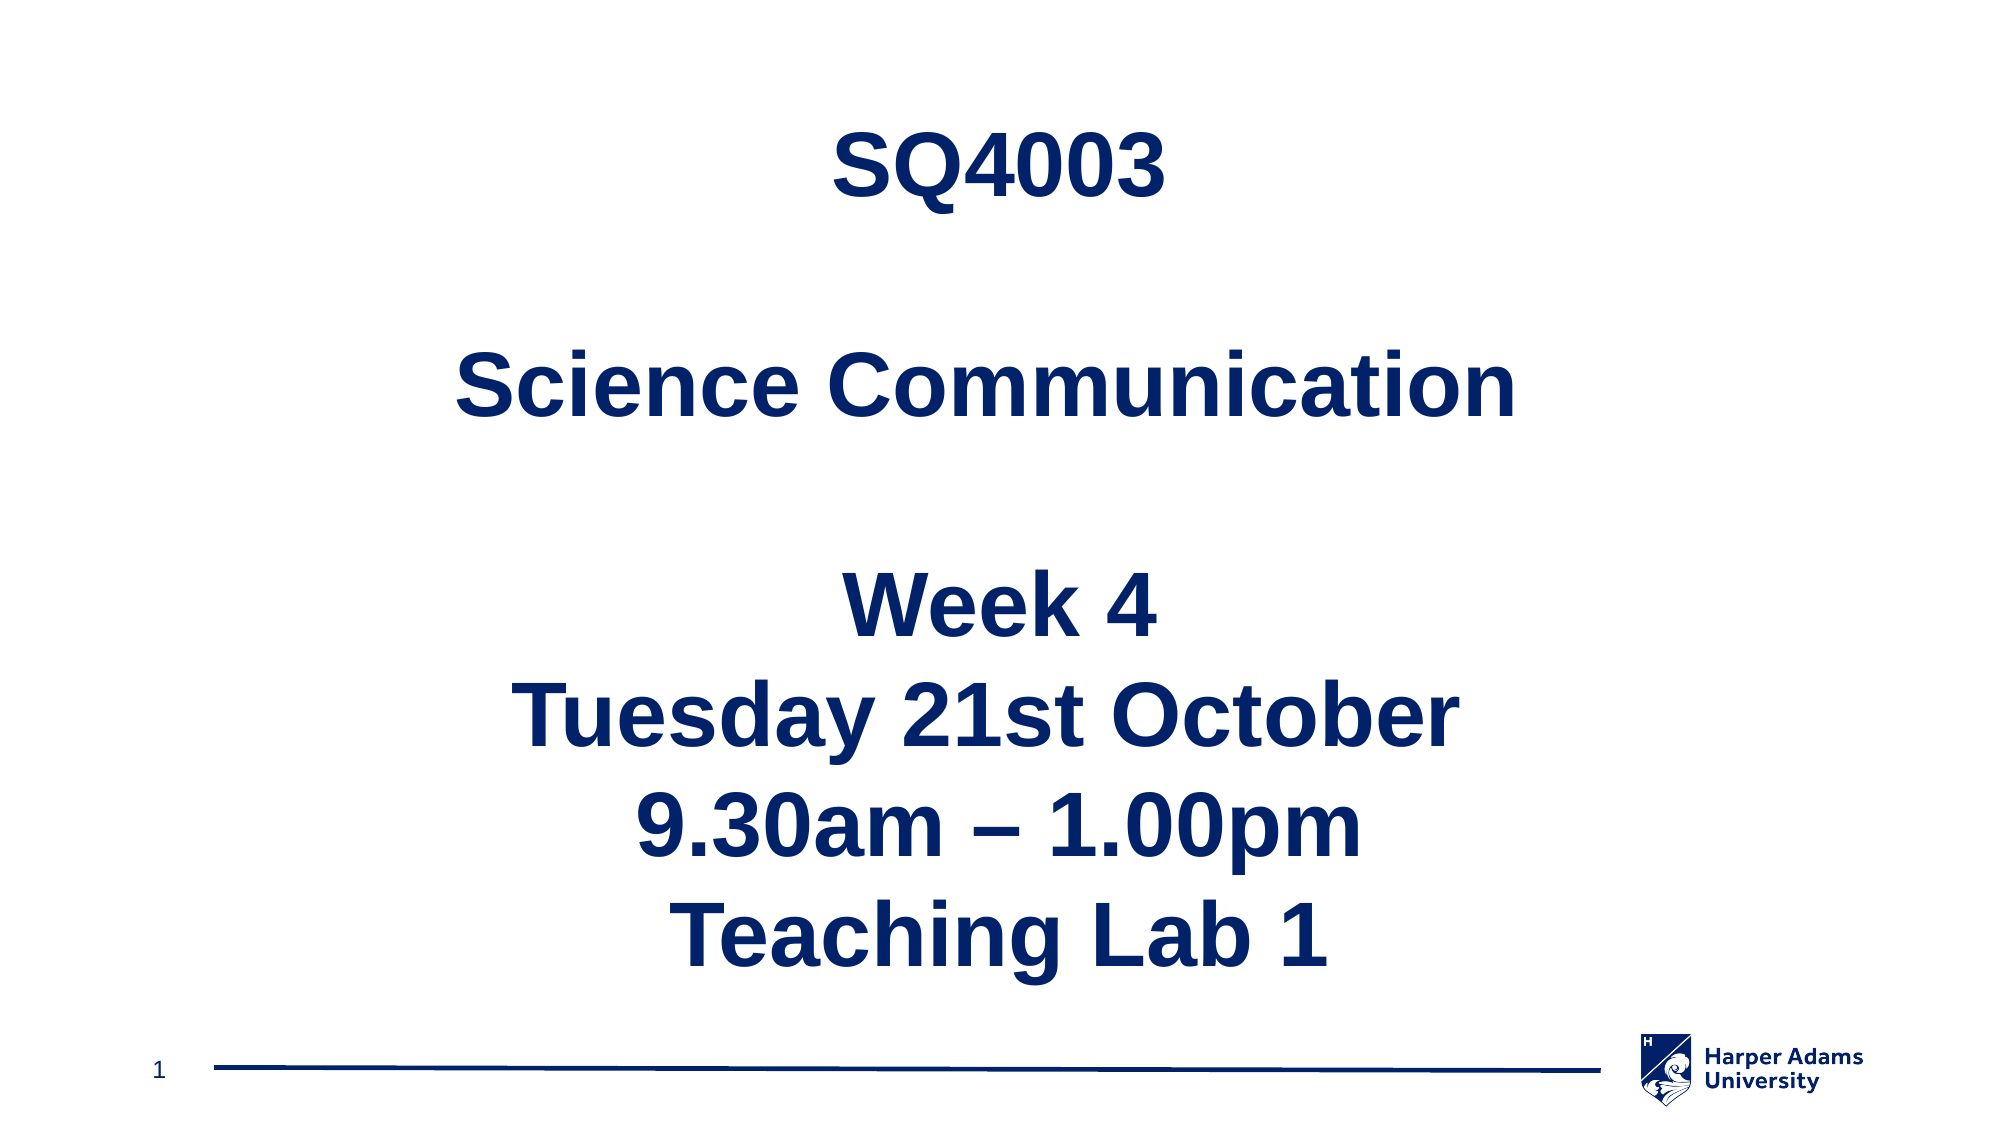

# SQ4003 Science Communication Week 4 Tuesday 21st October 9.30am – 1.00pm Teaching Lab 1
1